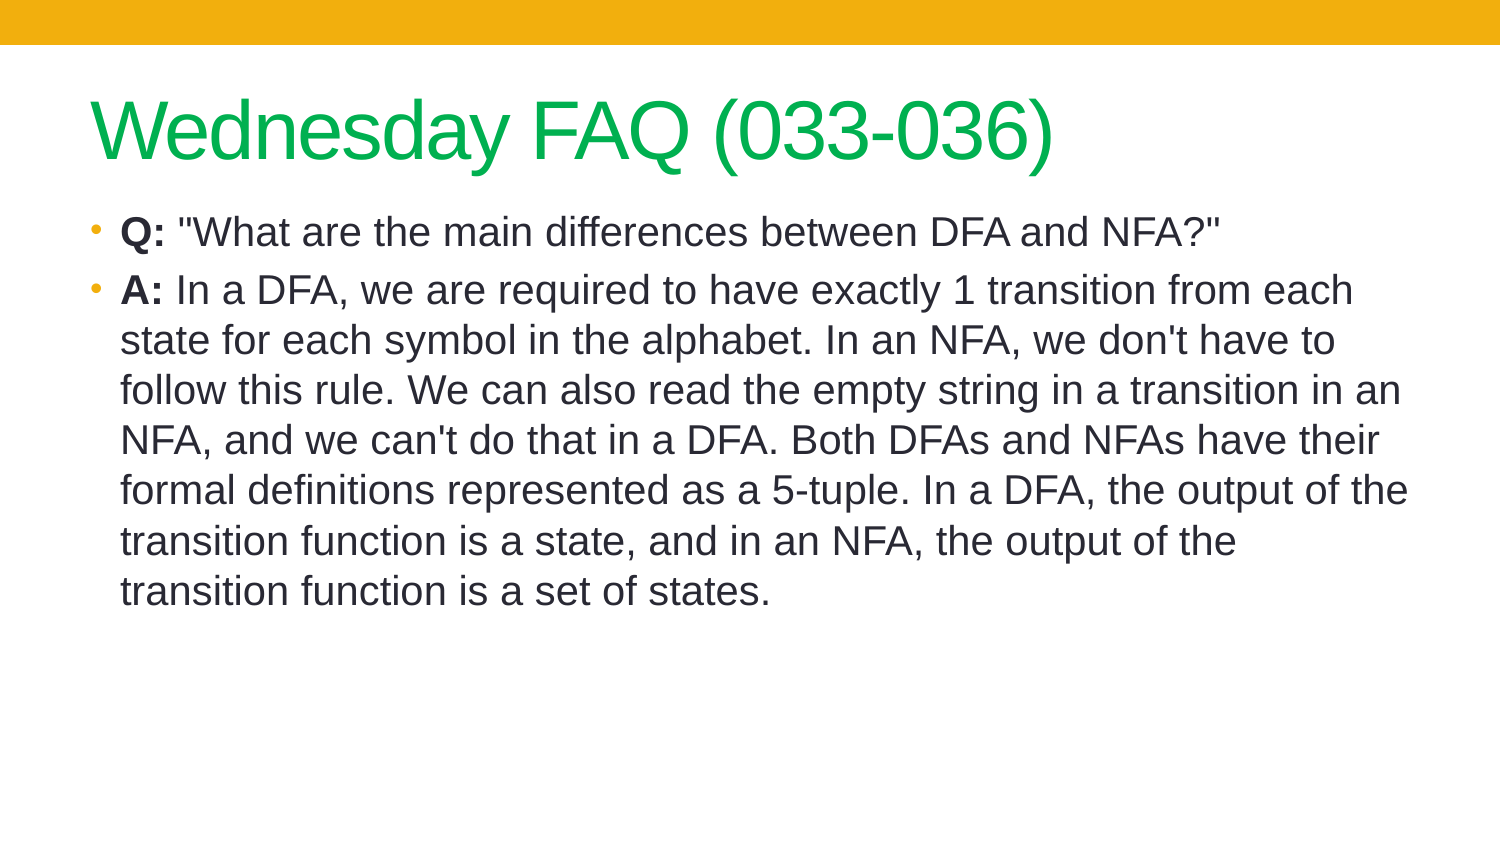

# Wednesday FAQ (033-036)
Q: "What are the main differences between DFA and NFA?"
A: In a DFA, we are required to have exactly 1 transition from each state for each symbol in the alphabet. In an NFA, we don't have to follow this rule. We can also read the empty string in a transition in an NFA, and we can't do that in a DFA. Both DFAs and NFAs have their formal definitions represented as a 5-tuple. In a DFA, the output of the transition function is a state, and in an NFA, the output of the transition function is a set of states.